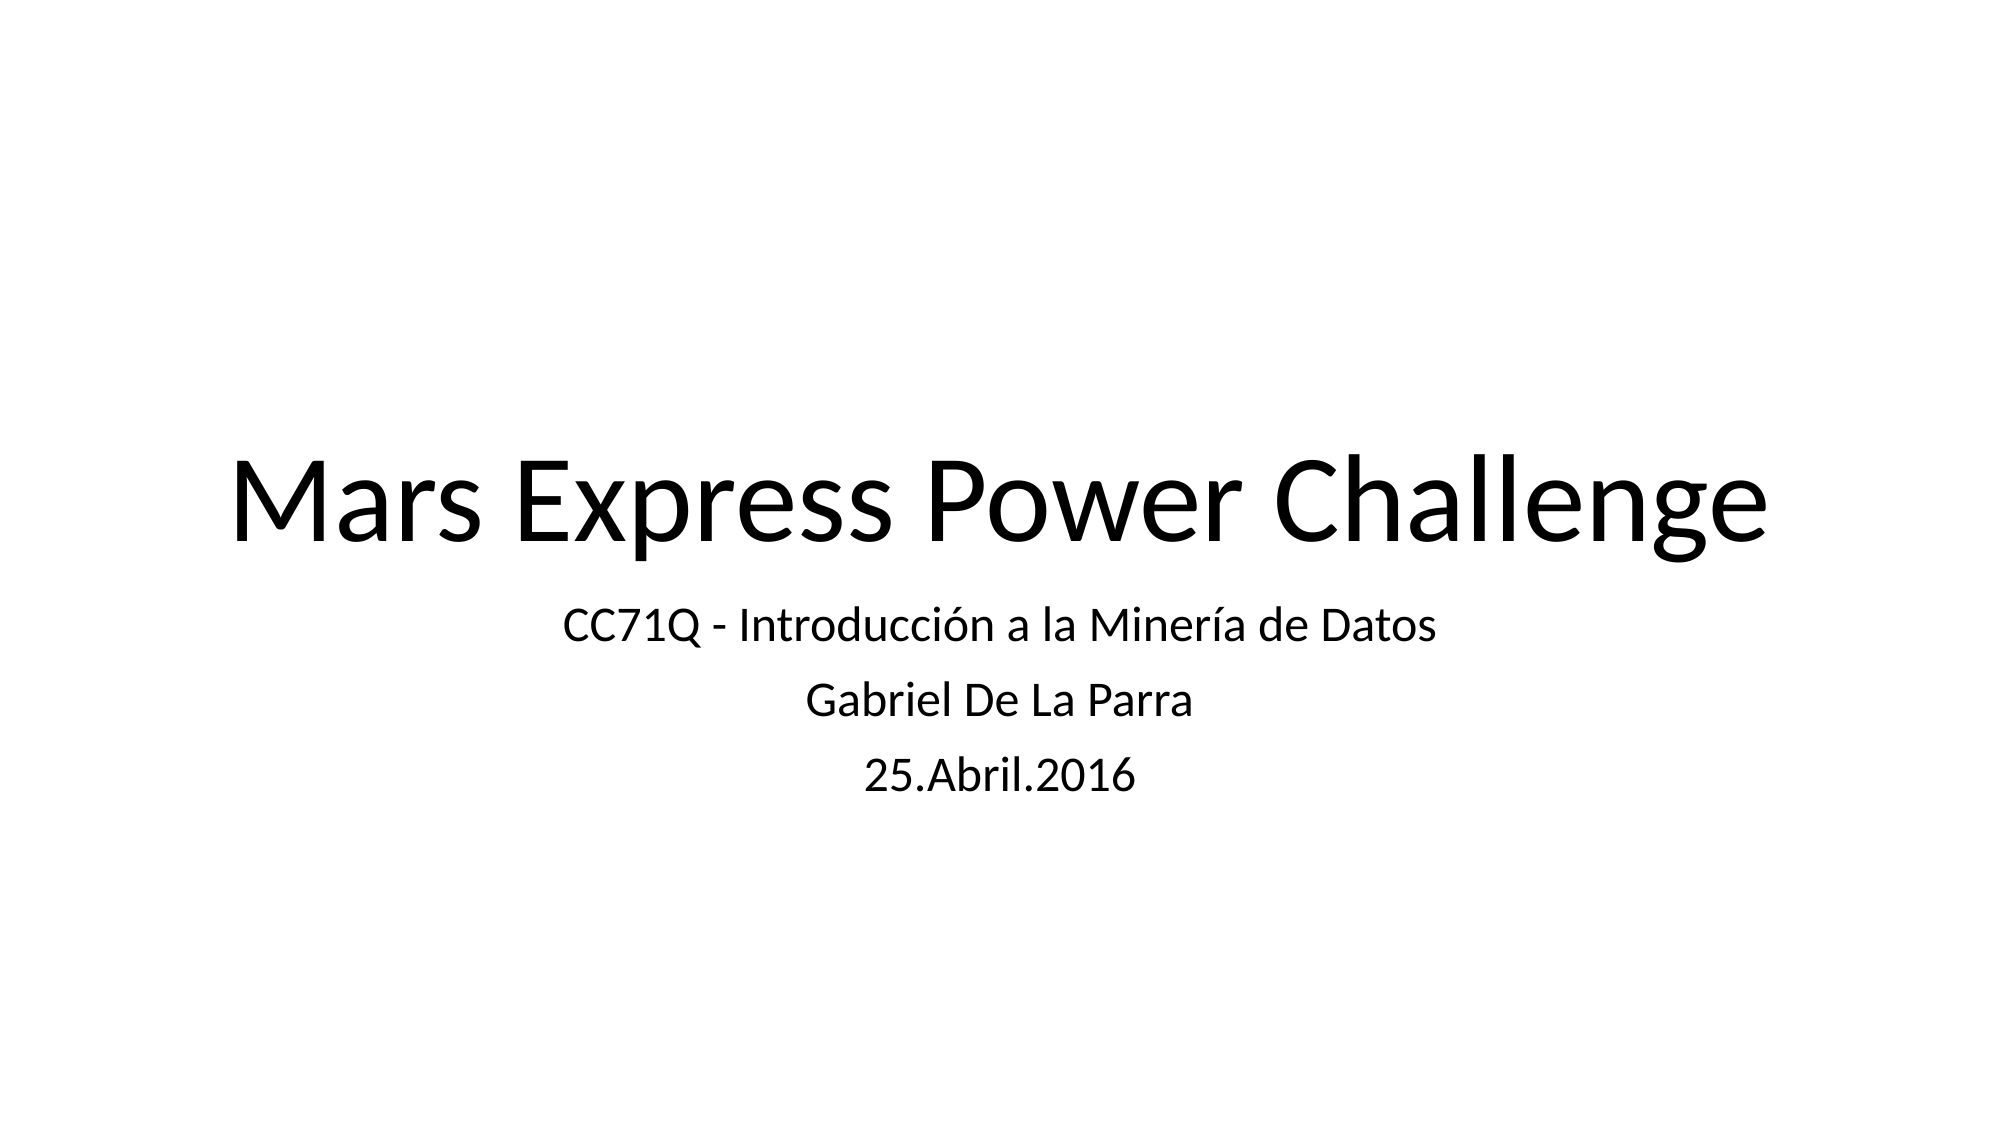

# Mars Express Power Challenge
CC71Q - Introducción a la Minería de Datos
Gabriel De La Parra
25.Abril.2016